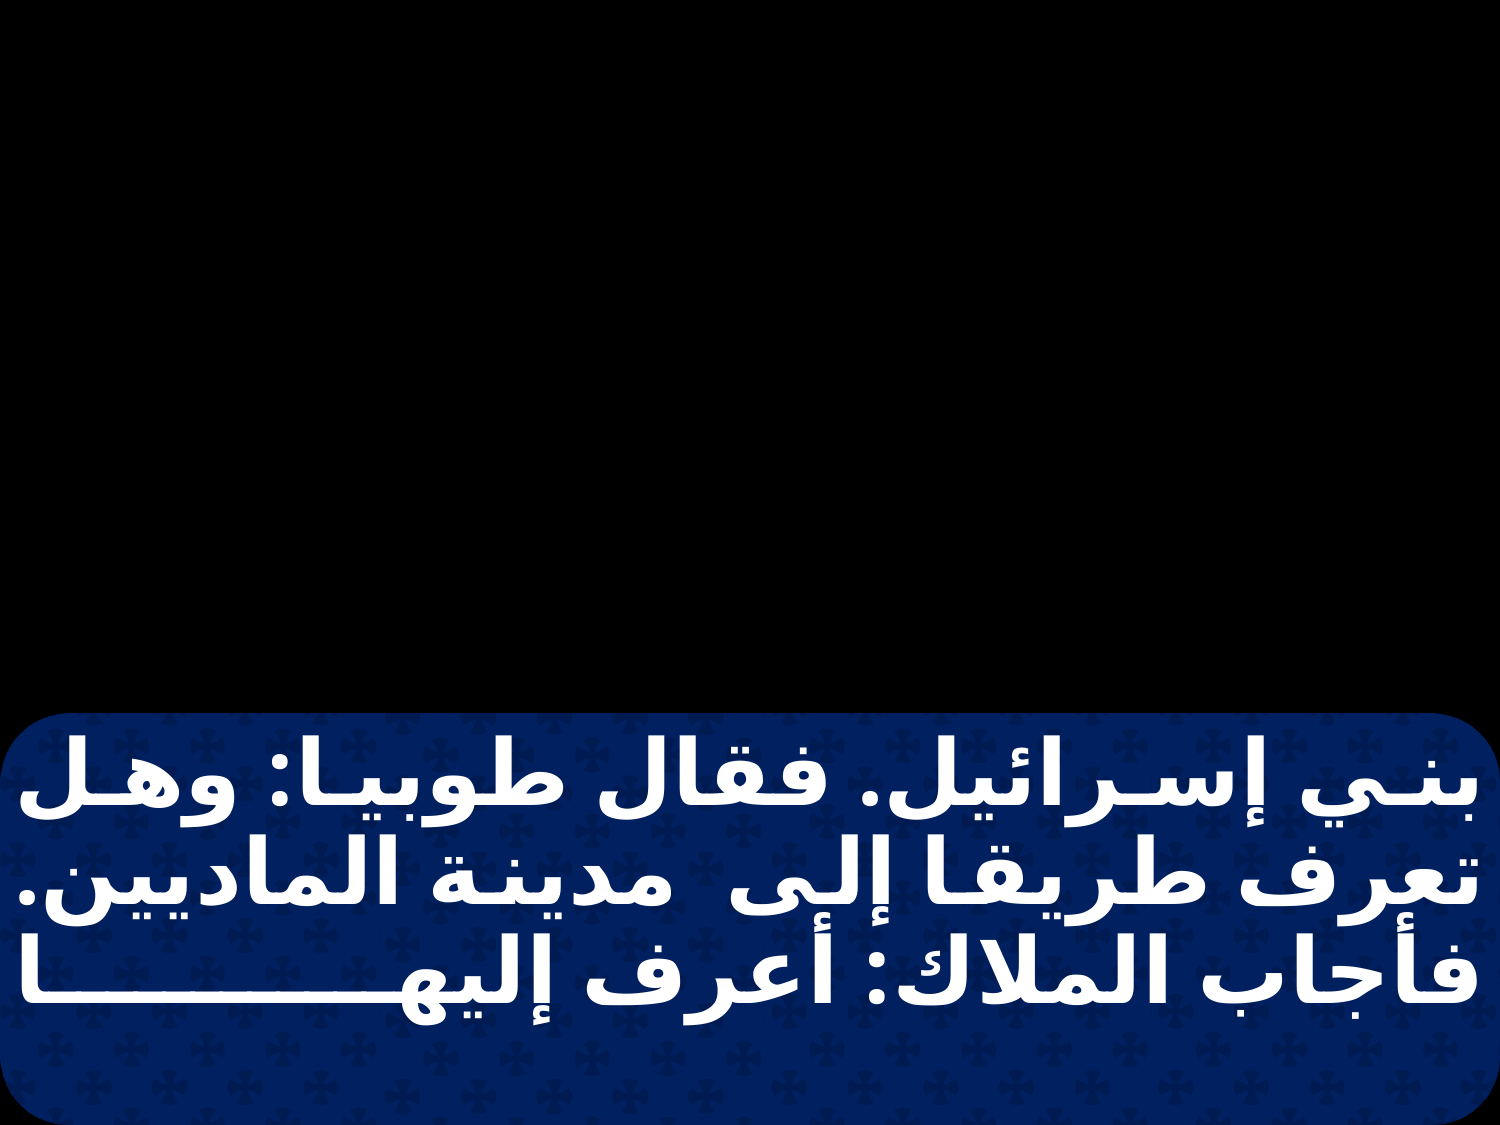

بني إسرائيل. فقال طوبيا: وهل تعرف طريقا إلى  مدينة الماديين. فأجاب الملاك: أعرف إليها